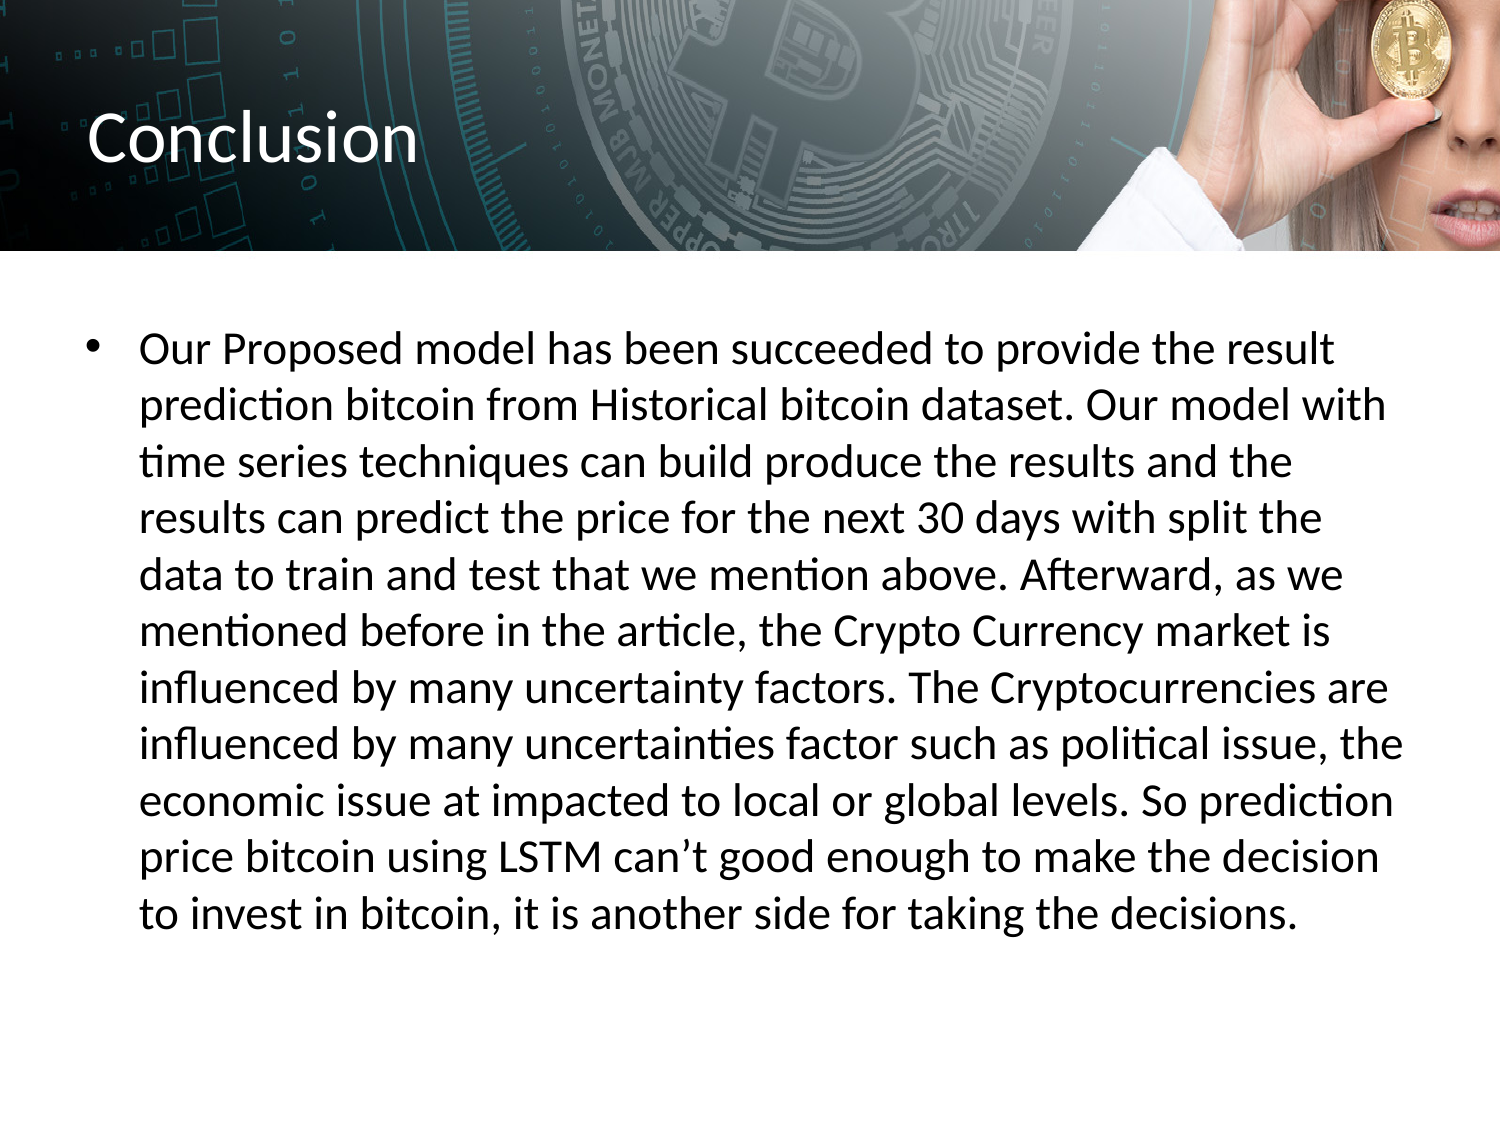

# Conclusion
Our Proposed model has been succeeded to provide the result prediction bitcoin from Historical bitcoin dataset. Our model with time series techniques can build produce the results and the results can predict the price for the next 30 days with split the data to train and test that we mention above. Afterward, as we mentioned before in the article, the Crypto Currency market is influenced by many uncertainty factors. The Cryptocurrencies are influenced by many uncertainties factor such as political issue, the economic issue at impacted to local or global levels. So prediction price bitcoin using LSTM can’t good enough to make the decision to invest in bitcoin, it is another side for taking the decisions.